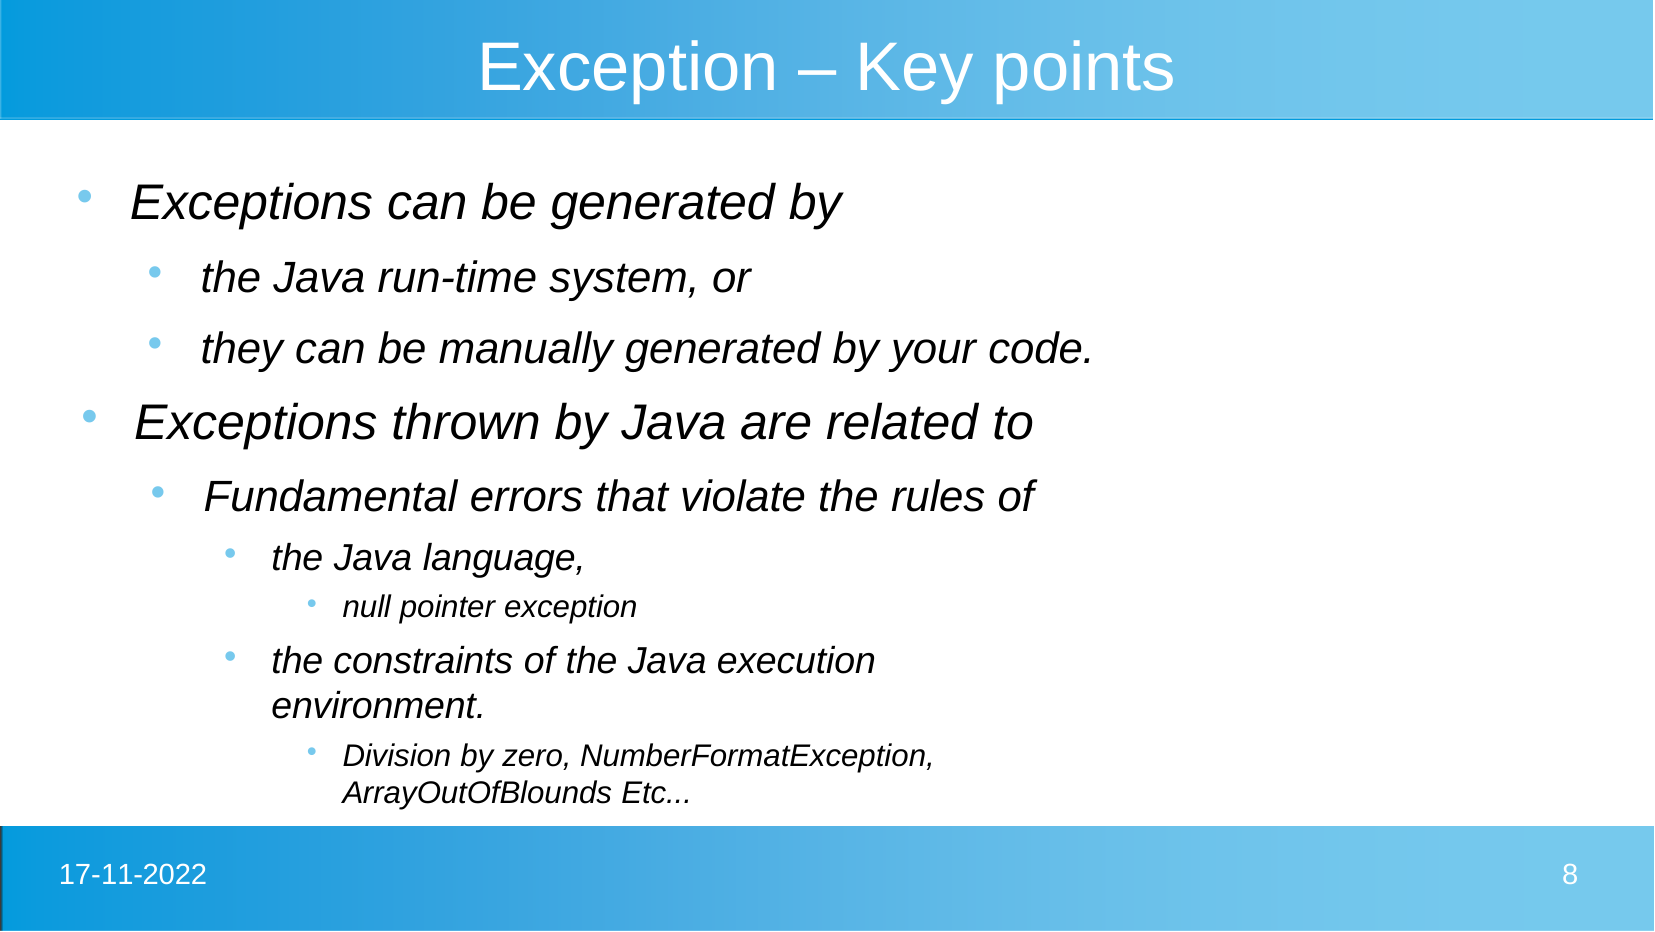

# Exception – Key points
Exceptions can be generated by
the Java run-time system, or
they can be manually generated by your code.
Exceptions thrown by Java are related to
Fundamental errors that violate the rules of
the Java language,
null pointer exception
the constraints of the Java execution environment.
Division by zero, NumberFormatException, ArrayOutOfBlounds Etc...
17-11-2022
8